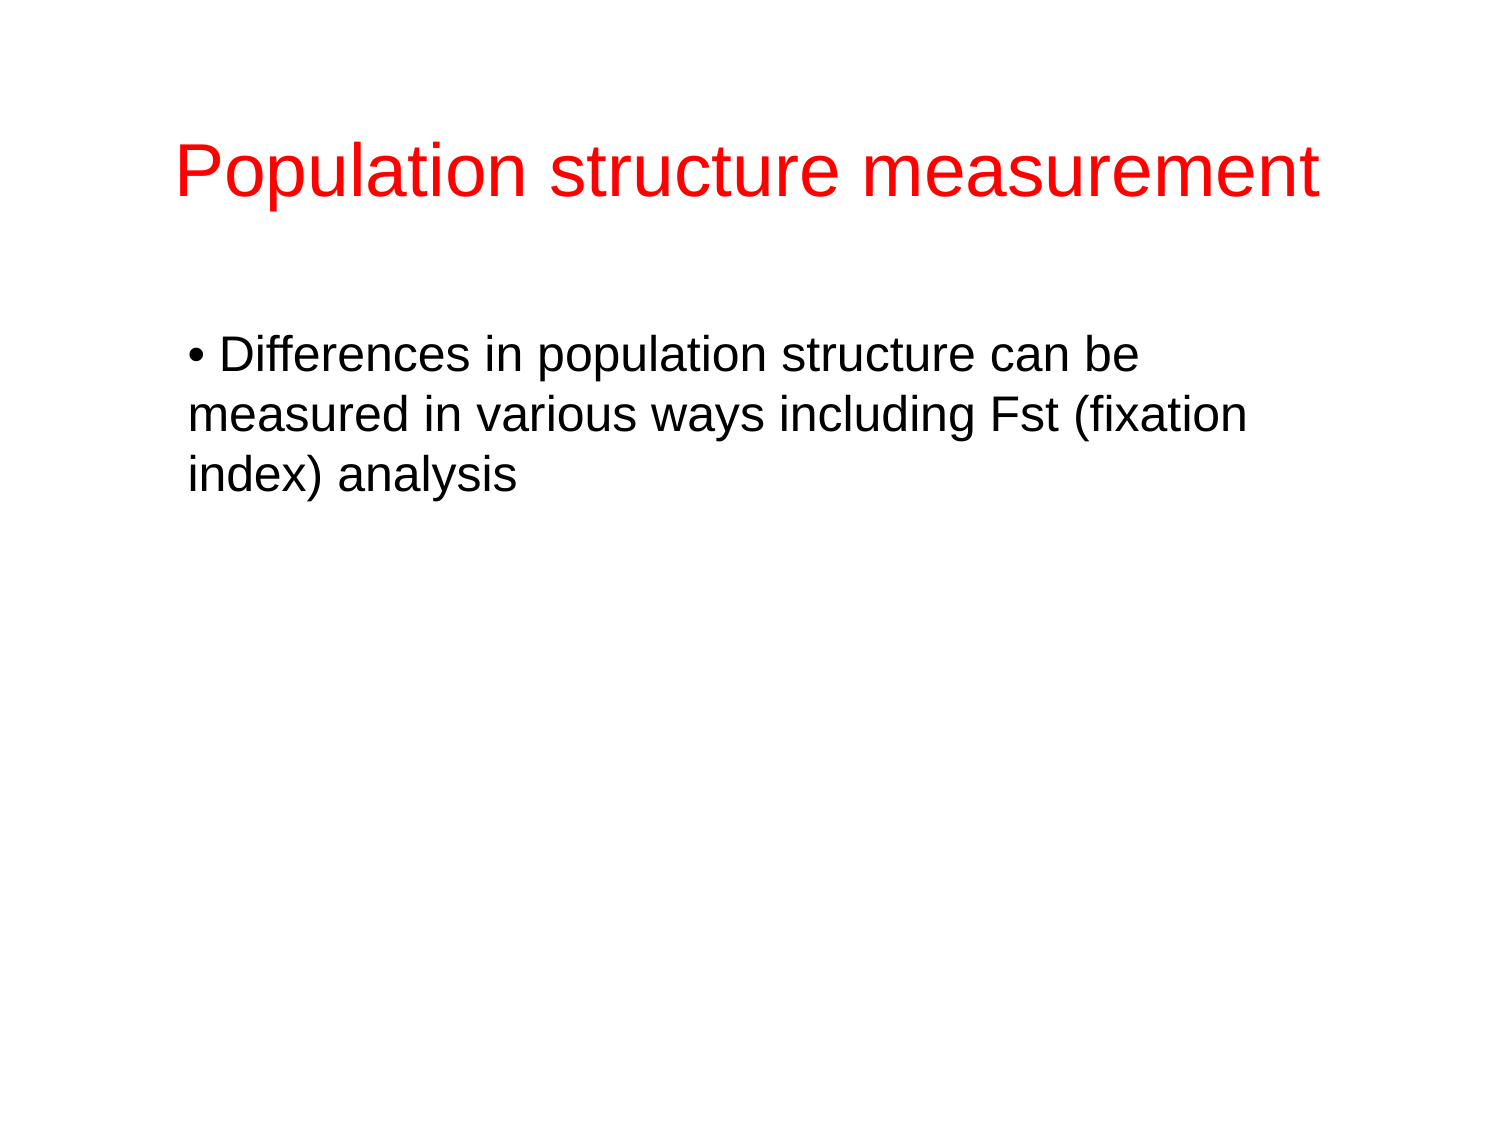

Population structure measurement
• Differences in population structure can be measured in various ways including Fst (fixation index) analysis